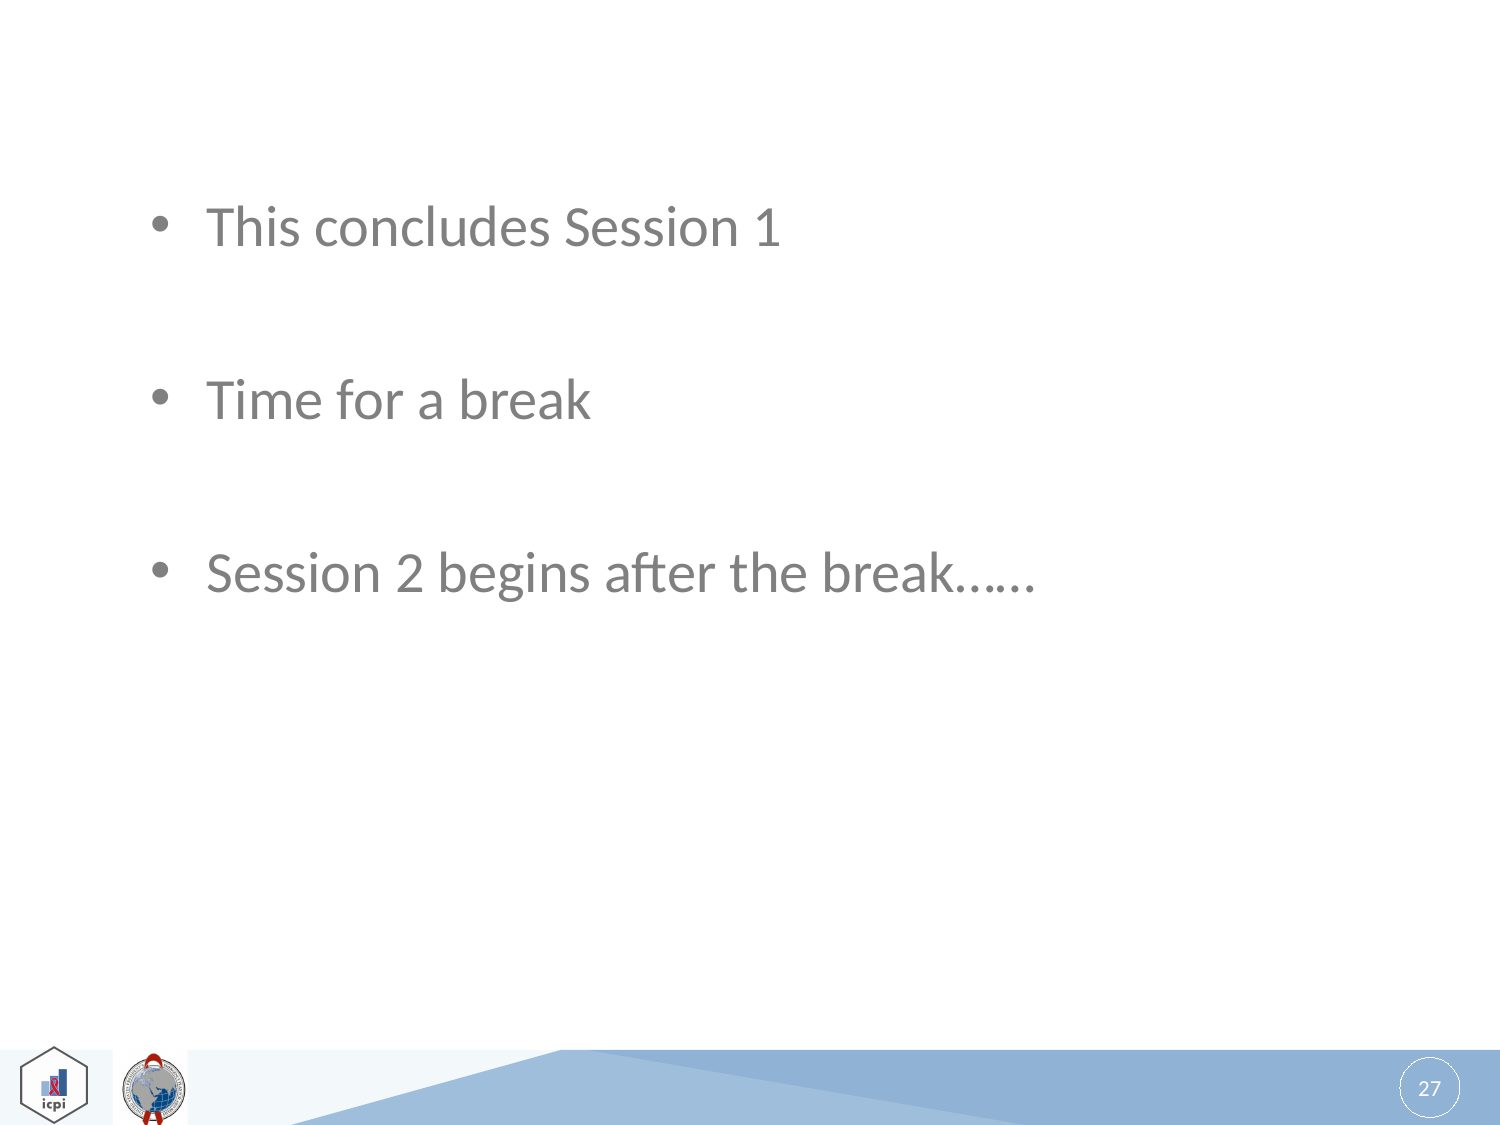

This concludes Session 1

Time for a break

Session 2 begins after the break……
27